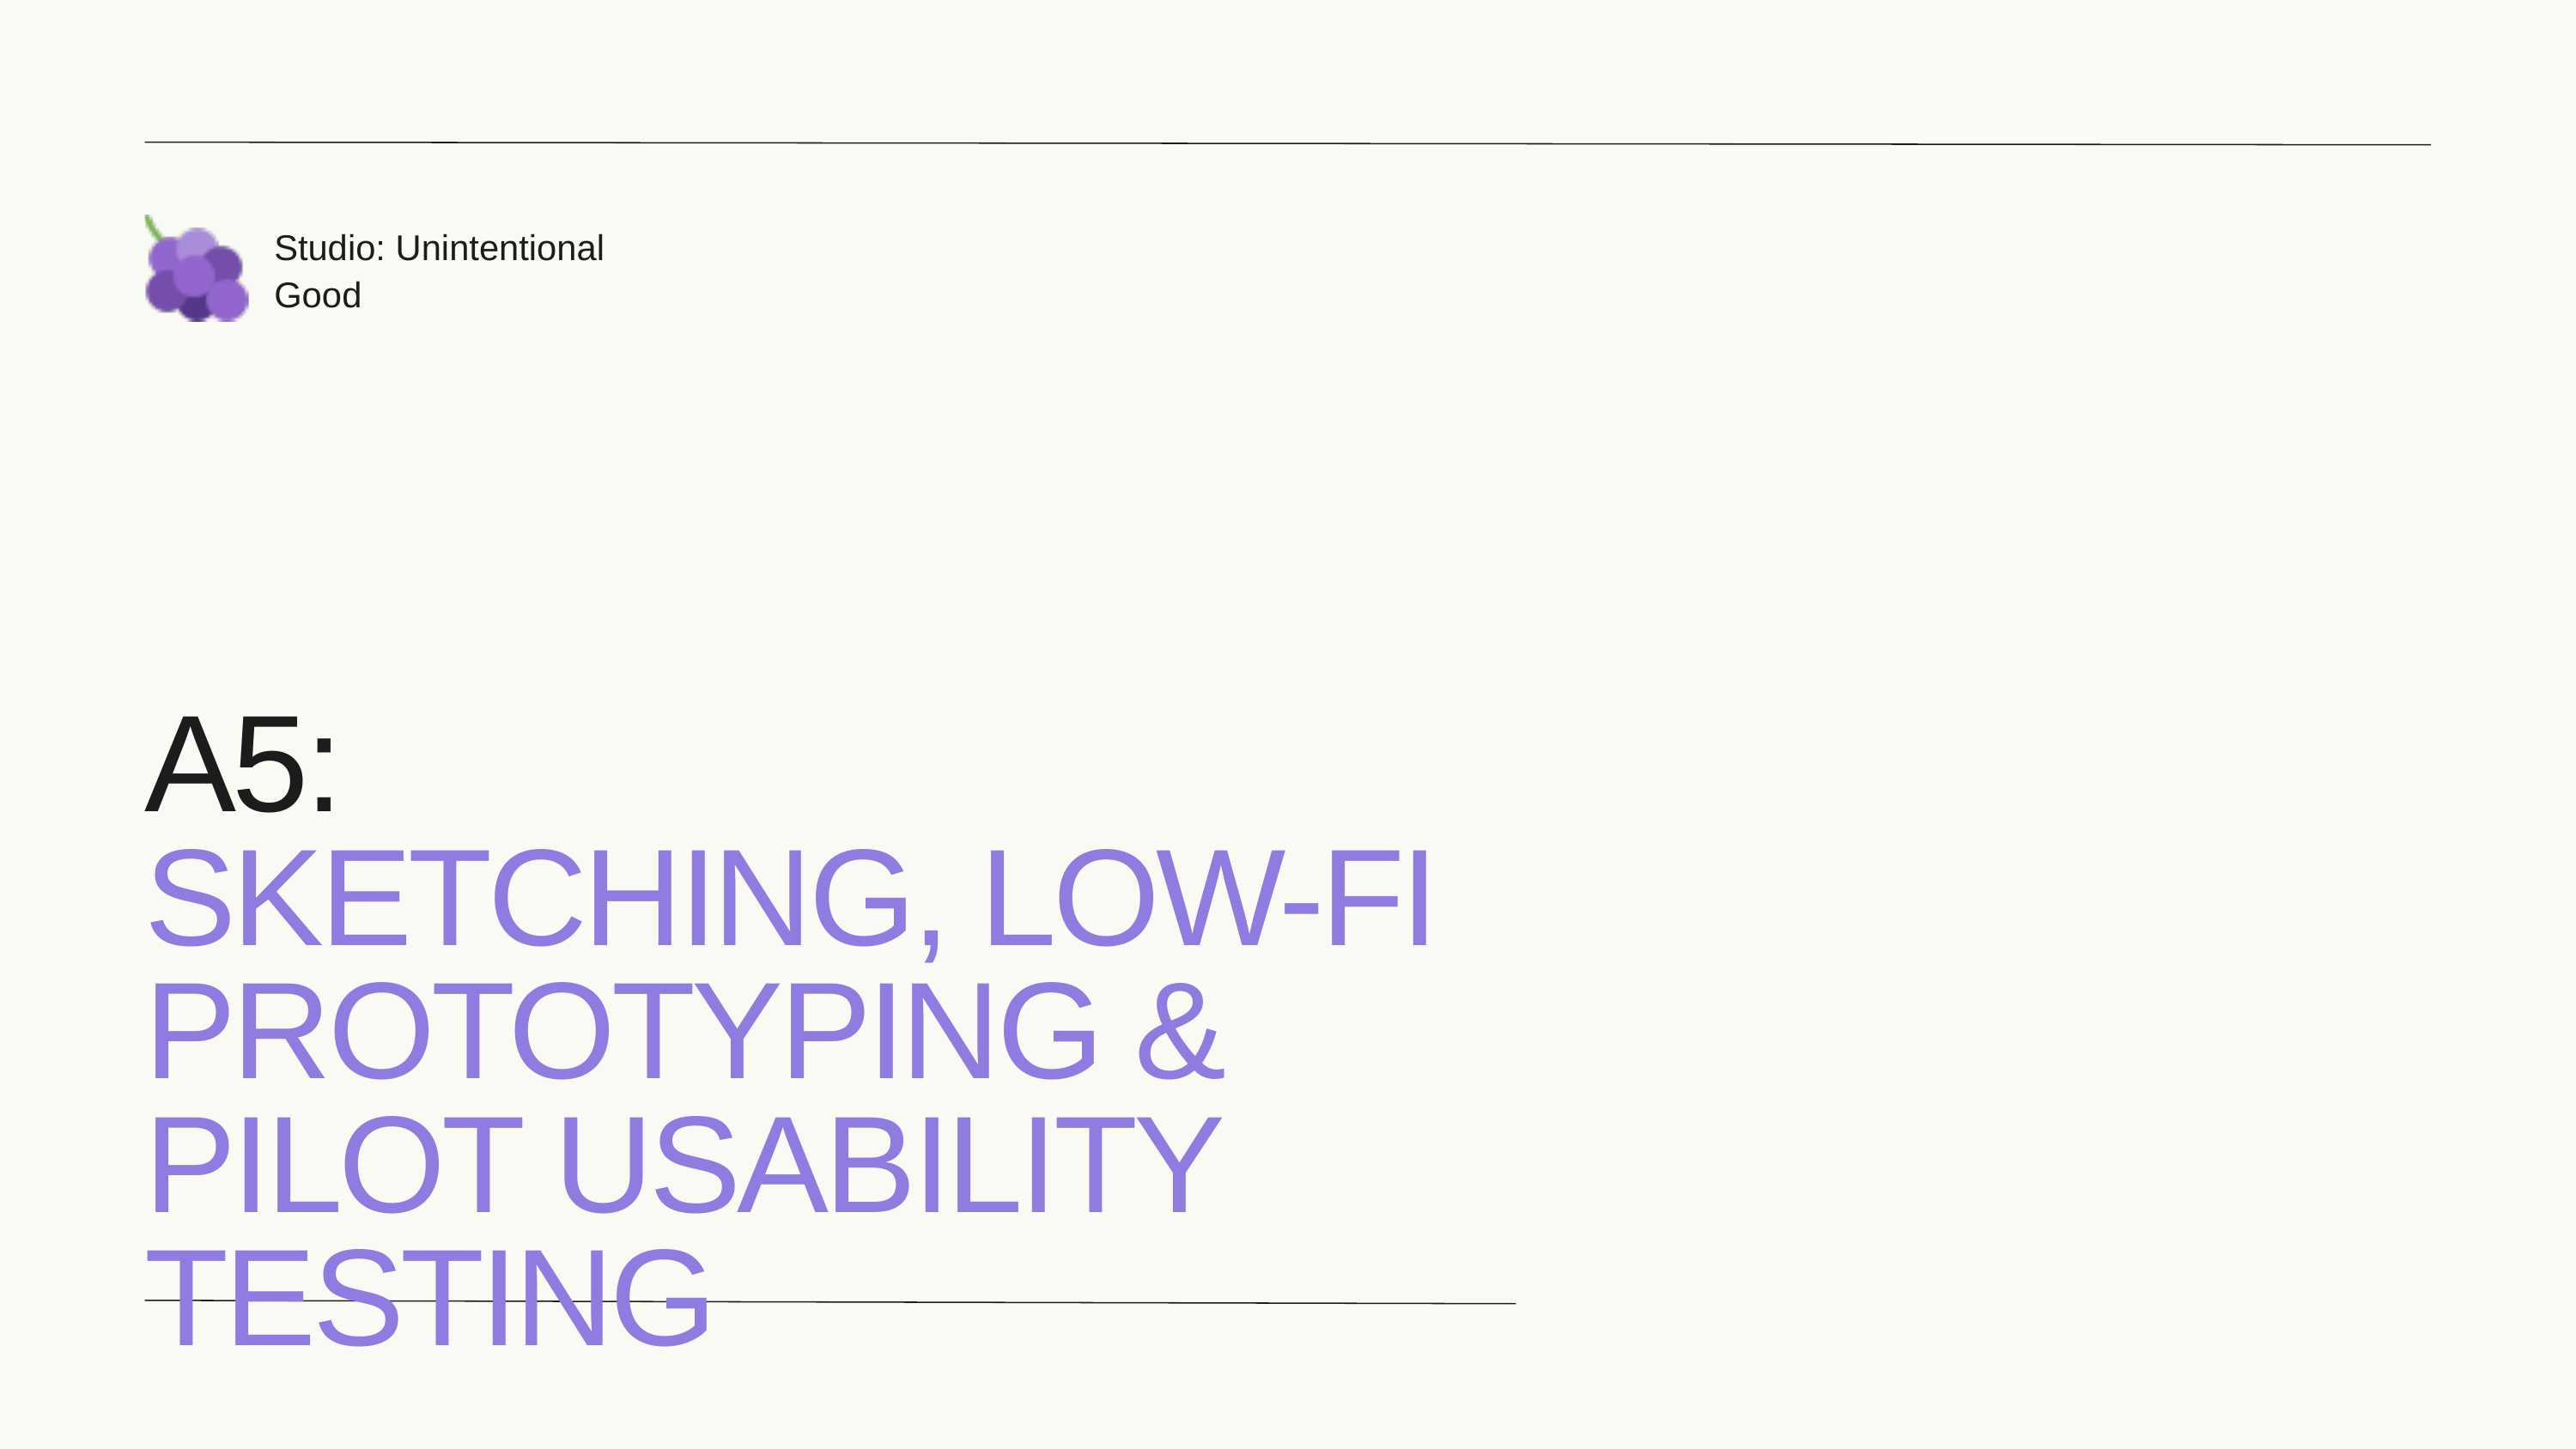

Studio: Unintentional Good
A5:
SKETCHING, LOW-FI PROTOTYPING & PILOT USABILITY TESTING